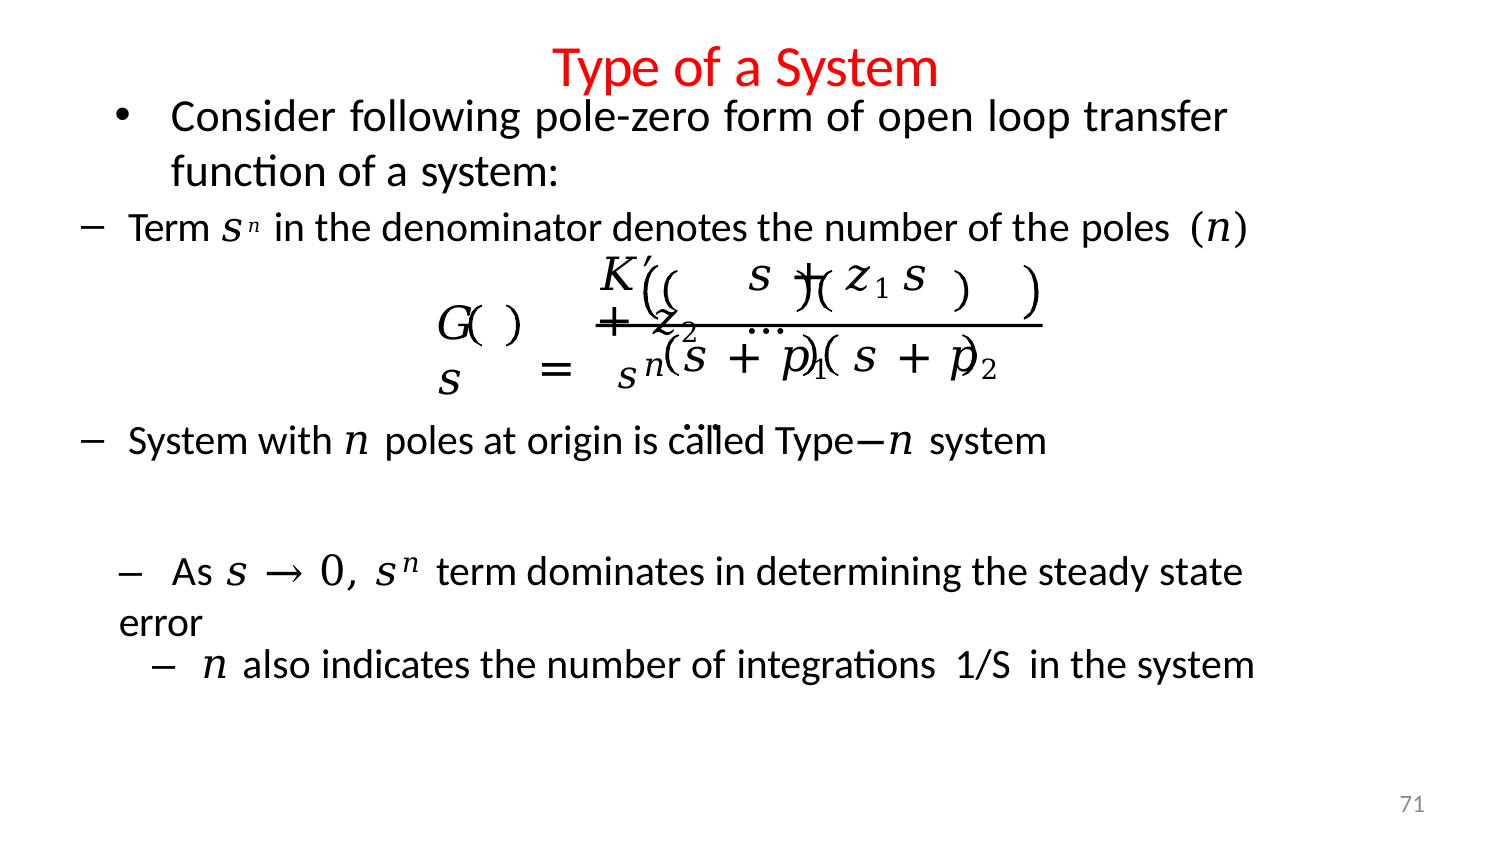

# Type of a System
Consider following pole-zero form of open loop transfer function of a system:
Term 𝑠𝑛 in the denominator denotes the number of the poles (𝑛)

System with 𝑛 poles at origin is called Type−𝑛 system
𝐾′	𝑠 + 𝑧1	𝑠 + 𝑧2	…
=

𝐺 𝑠

𝑠𝑛
𝑠 + 𝑝1	𝑠 + 𝑝2	…

–	As 𝑠 → 0, 𝑠𝑛 term dominates in determining the steady state error
–	𝑛 also indicates the number of integrations  1/S  in the system
71